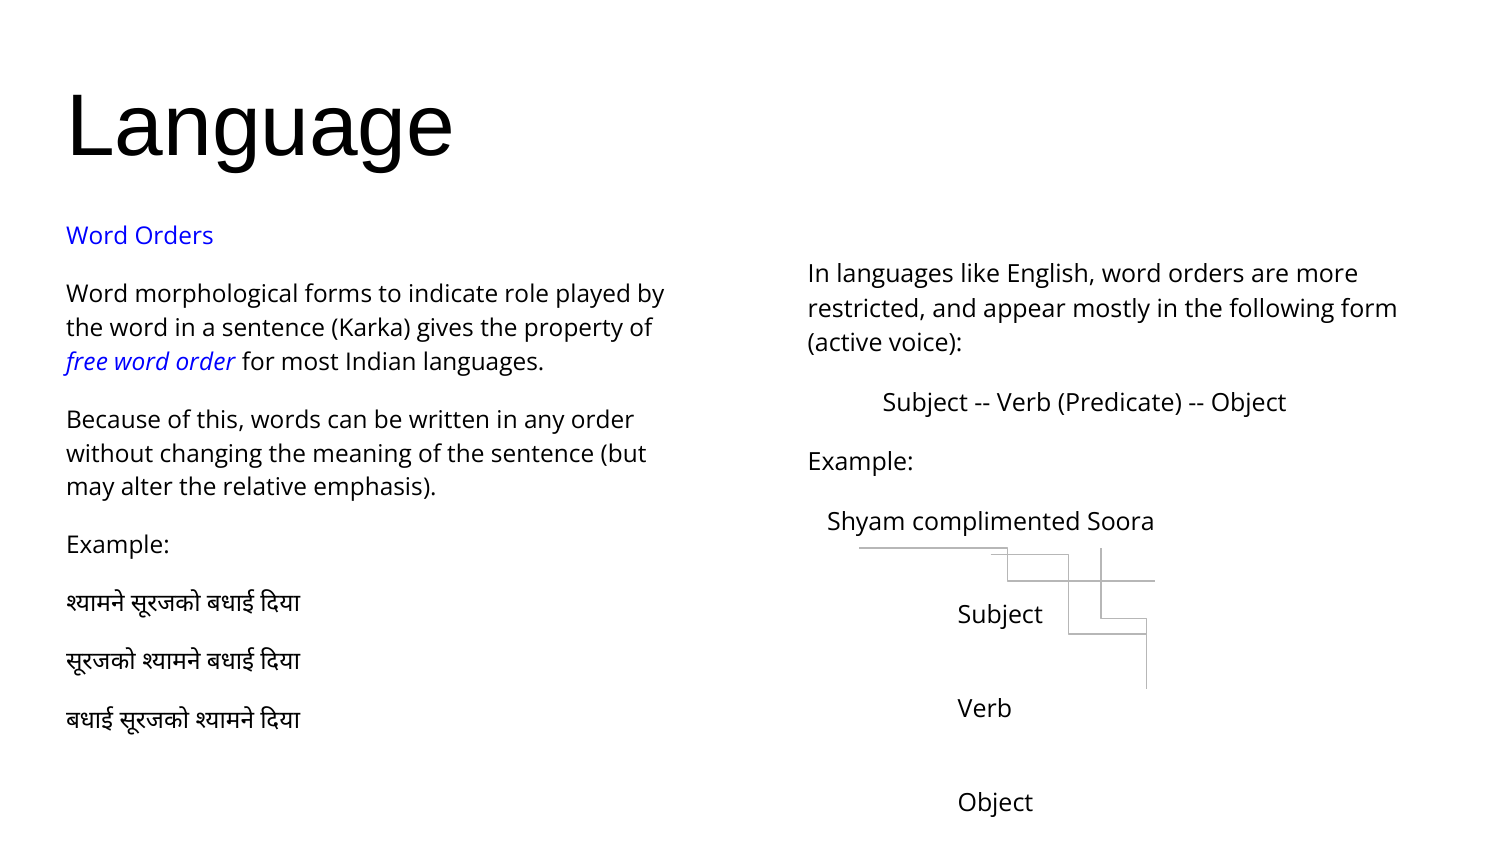

# Language
Word Orders
Word morphological forms to indicate role played by the word in a sentence (Karka) gives the property of free word order for most Indian languages.
Because of this, words can be written in any order without changing the meaning of the sentence (but may alter the relative emphasis).
Example:
श्यामने सूरजको बधाई दिया
सूरजको श्यामने बधाई दिया
बधाई सूरजको श्यामने दिया
In languages like English, word orders are more restricted, and appear mostly in the following form (active voice):
Subject -- Verb (Predicate) -- Object
Example:
   Shyam complimented Soora
					Subject
					Verb
					Object